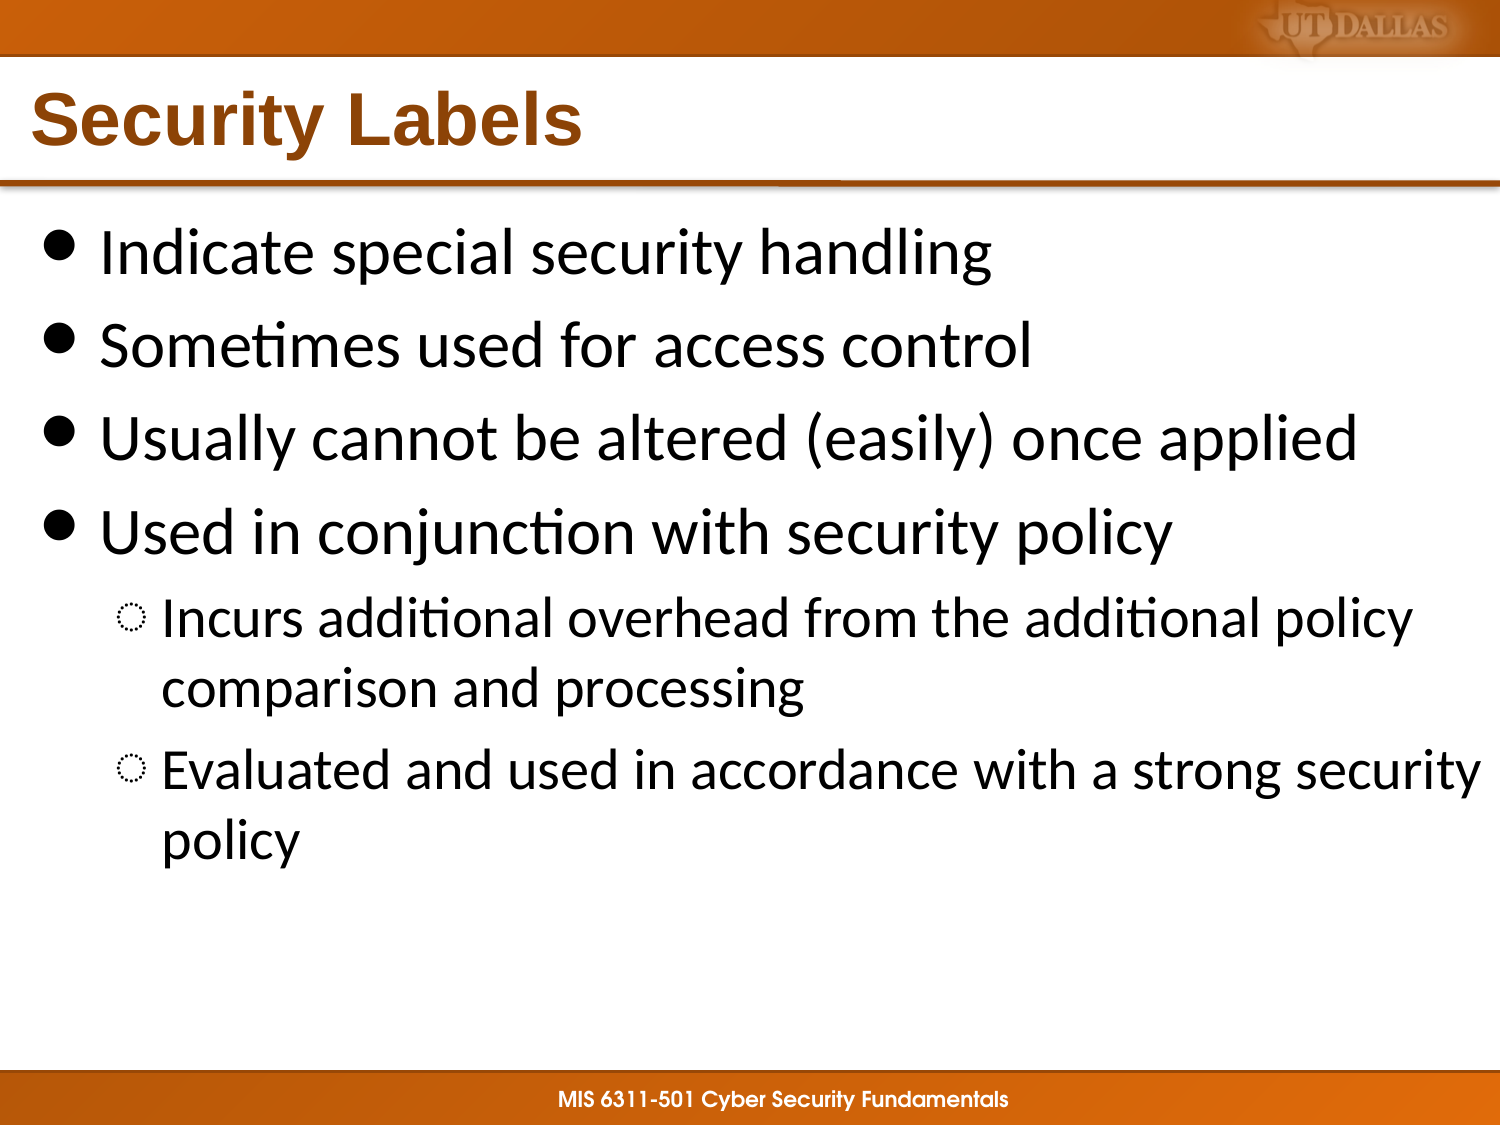

# Security Labels
Indicate special security handling
Sometimes used for access control
Usually cannot be altered (easily) once applied
Used in conjunction with security policy
Incurs additional overhead from the additional policy comparison and processing
Evaluated and used in accordance with a strong security policy